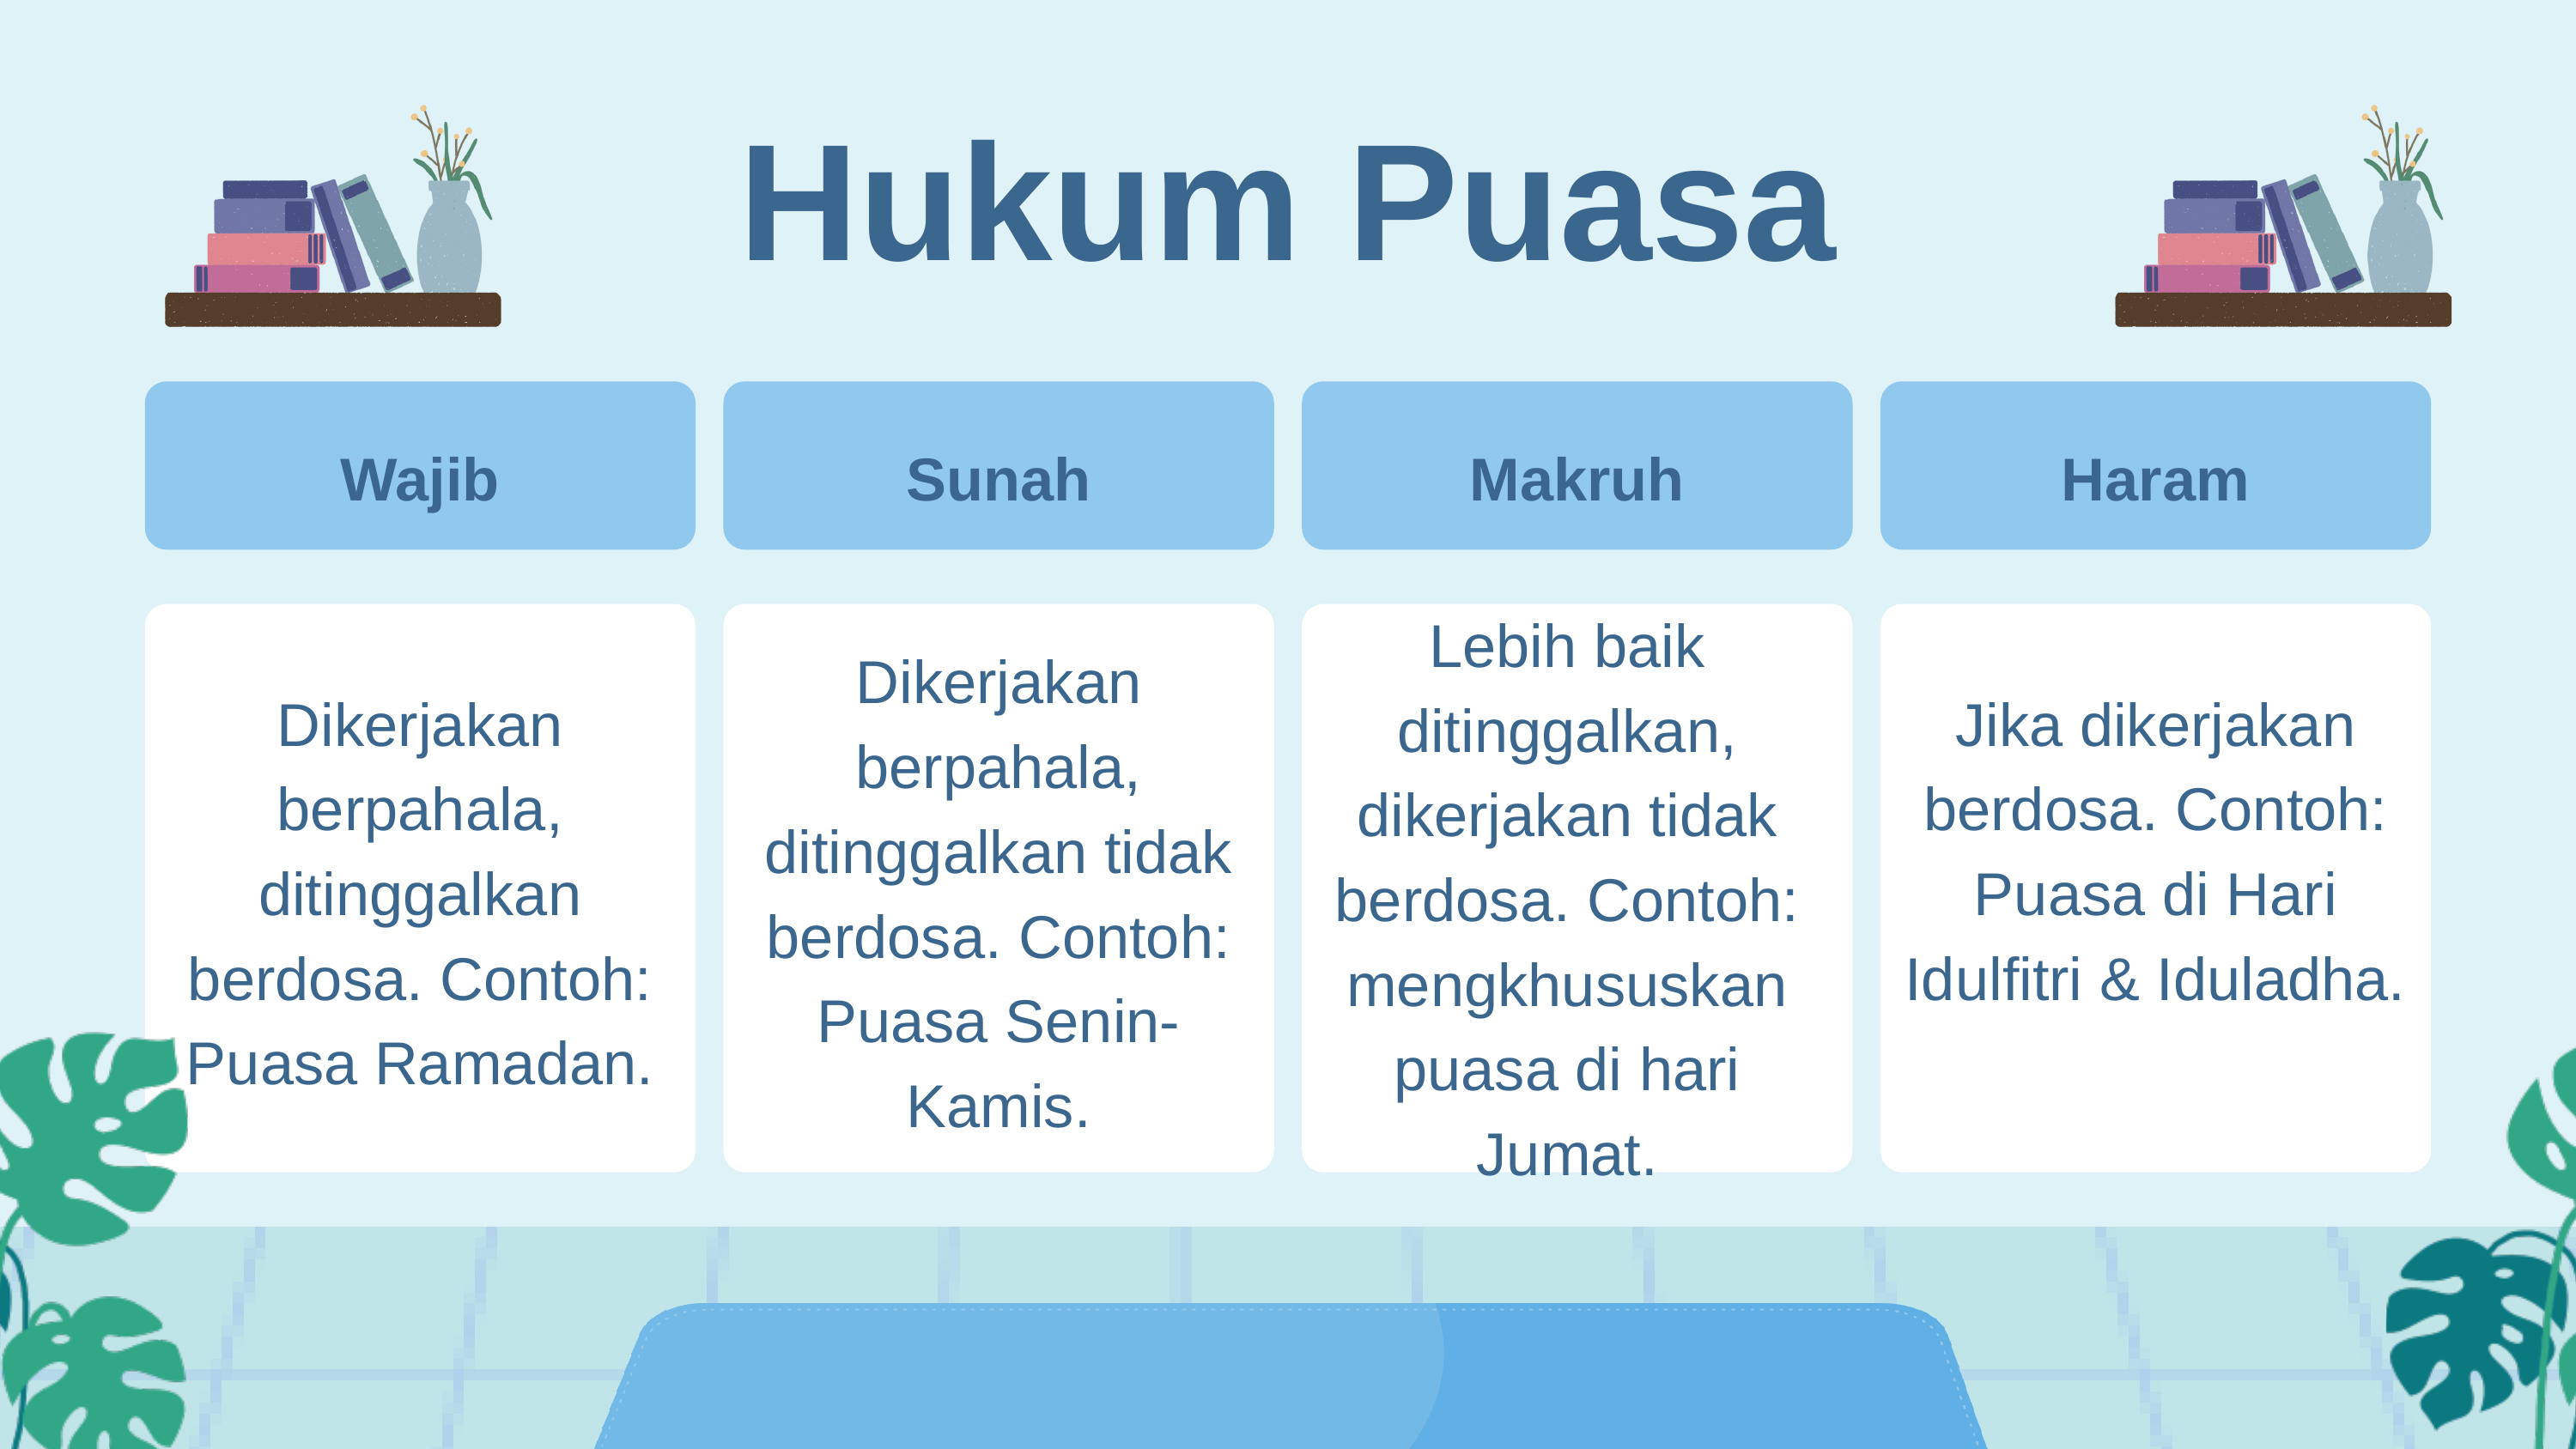

Hukum Puasa

Wajib
Sunah
Makruh
Haram
Lebih baik ditinggalkan, dikerjakan tidak berdosa. Contoh: mengkhususkan puasa di hari Jumat.

Dikerjakan berpahala, ditinggalkan tidak berdosa. Contoh: Puasa Senin-Kamis.
Dikerjakan berpahala, ditinggalkan berdosa. Contoh: Puasa Ramadan.
Jika dikerjakan berdosa. Contoh: Puasa di Hari Idulfitri & Iduladha.